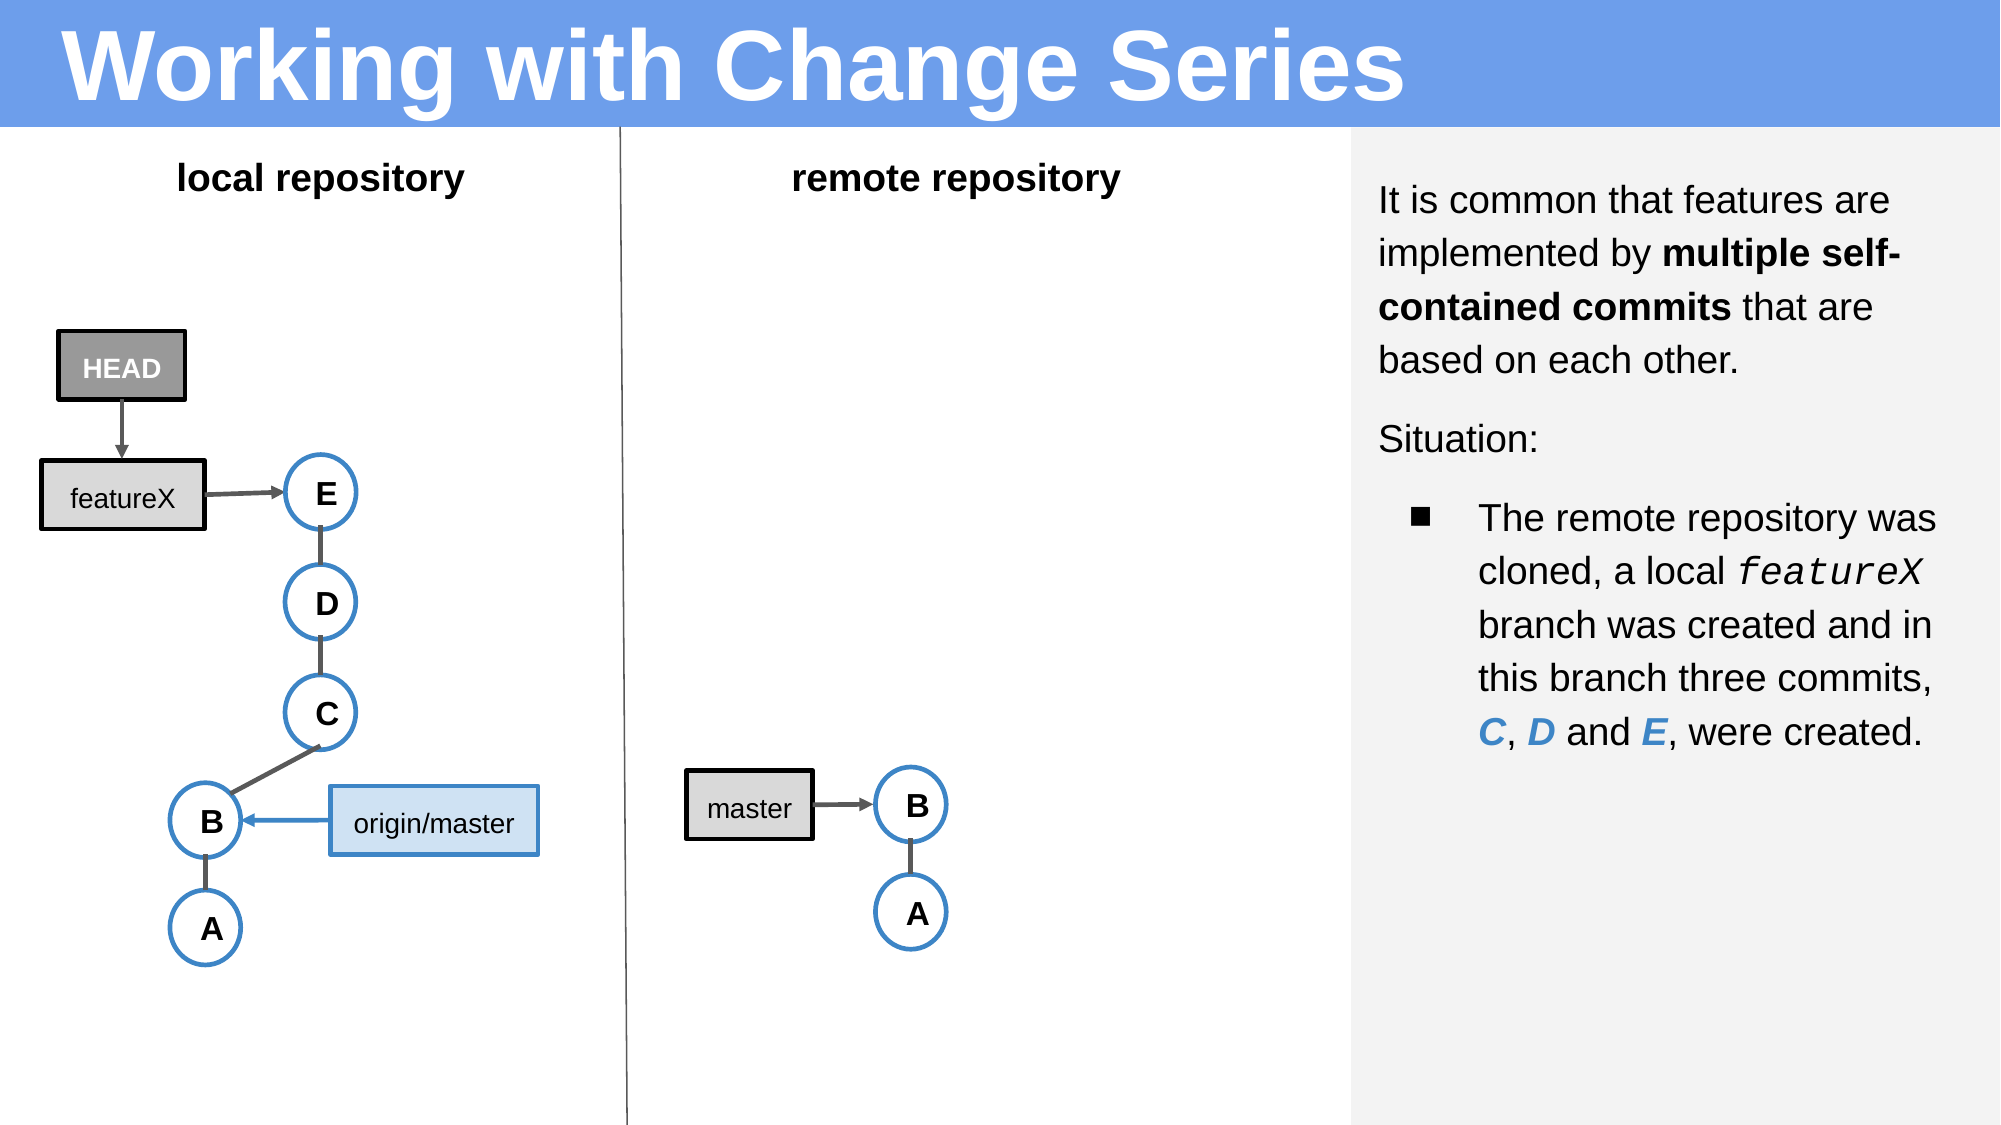

# Working with Change Series

local repository
remote repository
It is common that features are implemented by multiple self-contained commits that are based on each other.
Situation:
The remote repository was cloned, a local featureX branch was created and in this branch three commits, C, D and E, were created.
HEAD
E
featureX
D
C
B
master
B
origin/master
A
A